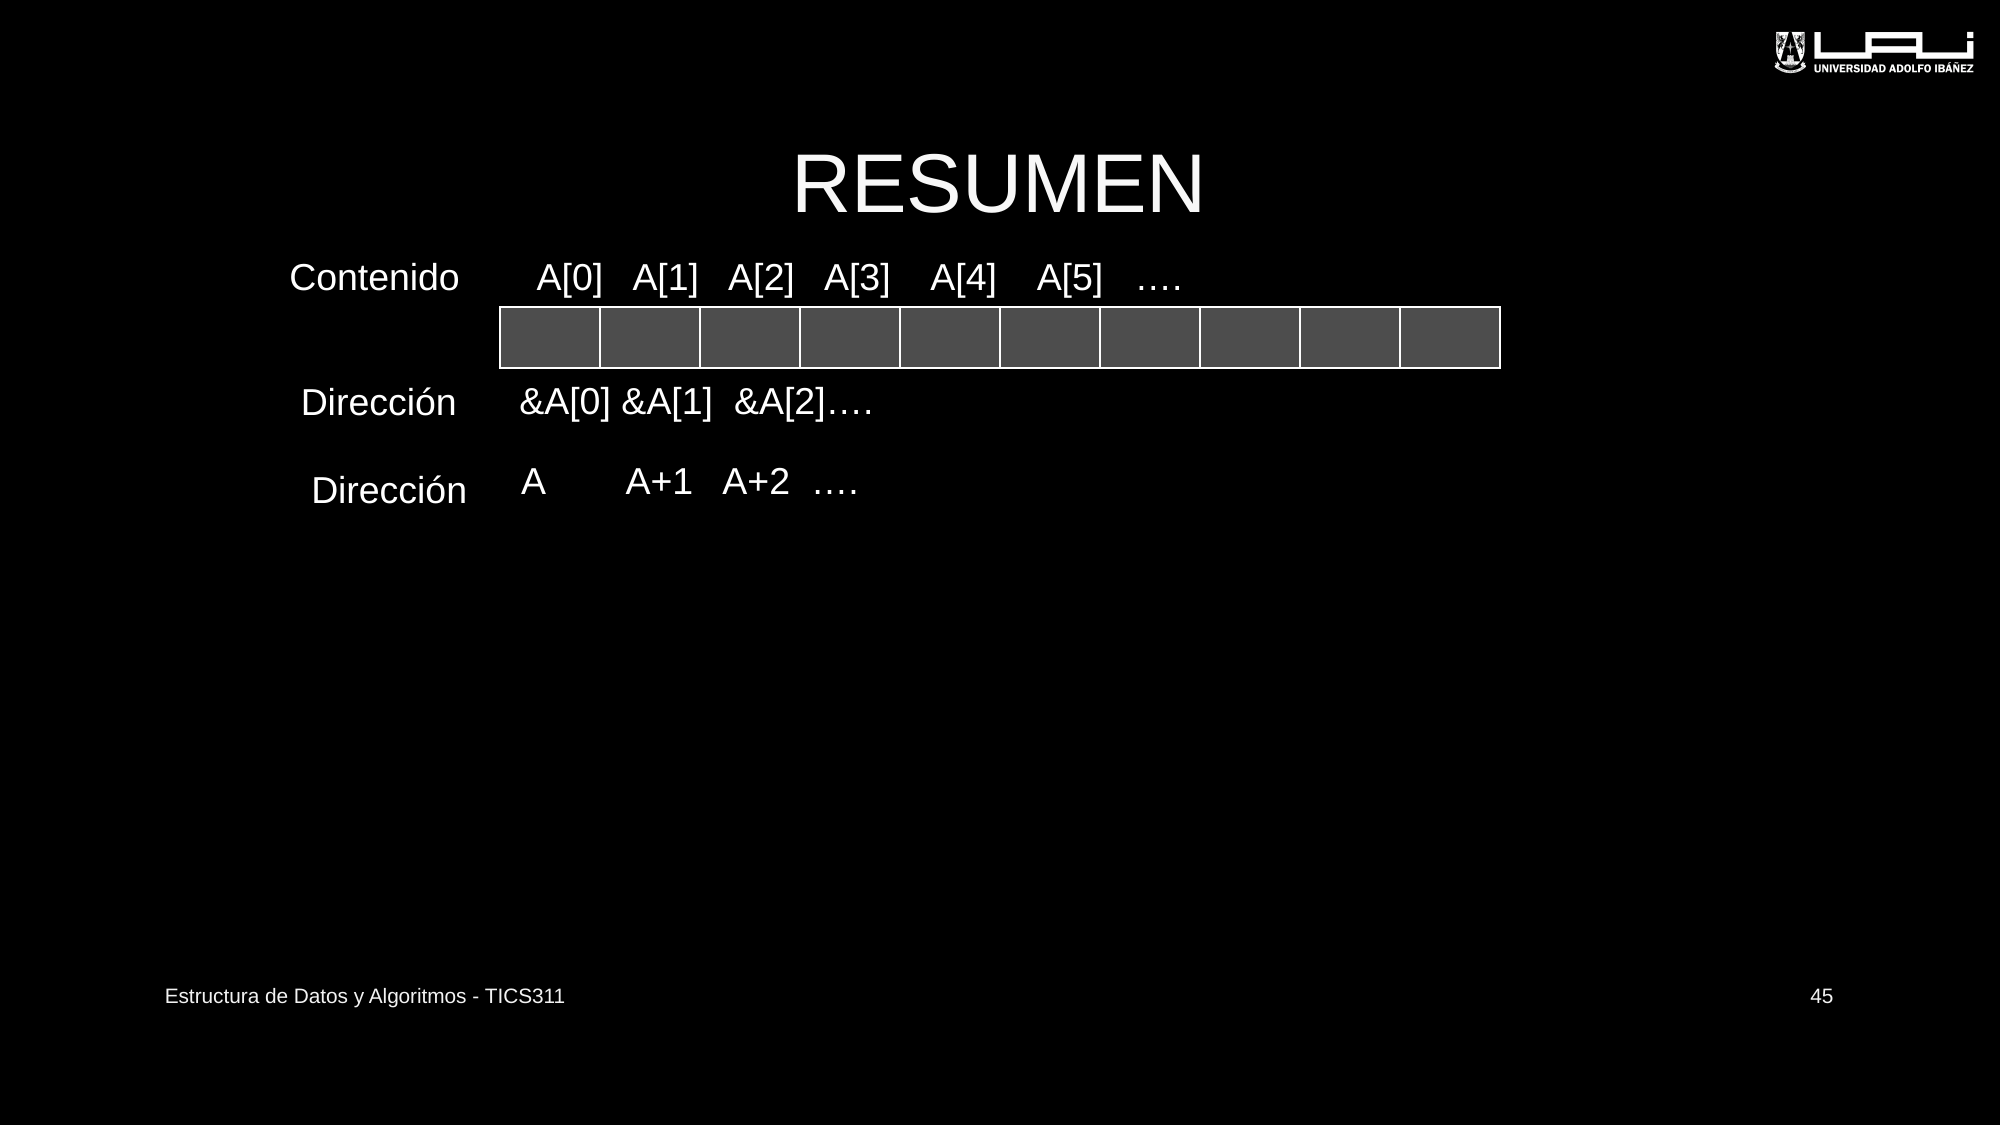

# RESUMEN
Contenido
A[0]   A[1]   A[2]   A[3]    A[4]    A[5]   ….
|  |  |  |  |  |  |  |  |  |  |
| --- | --- | --- | --- | --- | --- | --- | --- | --- | --- |
&A[0] &A[1]  &A[2]….
Dirección
A        A+1   A+2  ….
Dirección
45
Estructura de Datos y Algoritmos - TICS311